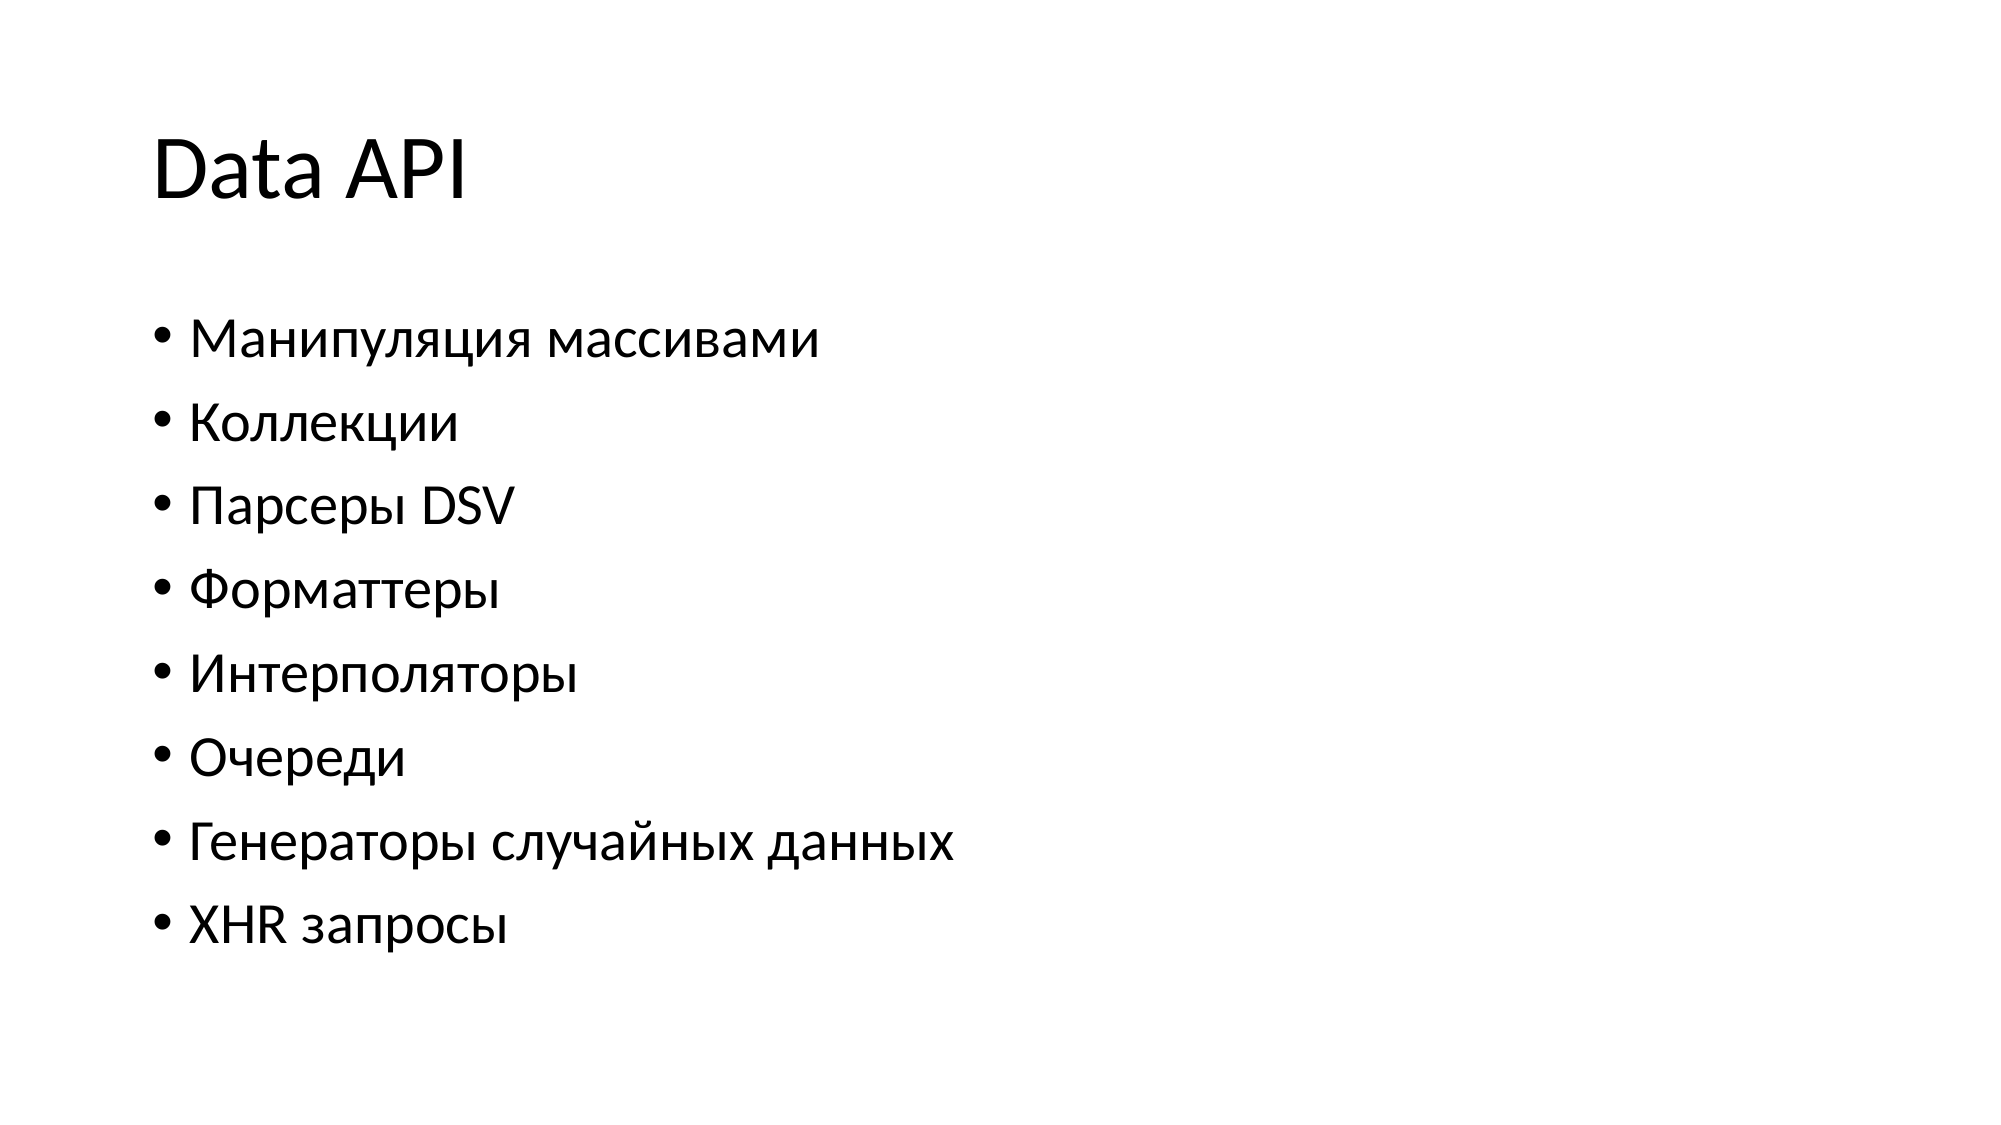

# Data API
Манипуляция массивами
Коллекции
Парсеры DSV
Форматтеры
Интерполяторы
Очереди
Генераторы случайных данных
XHR запросы